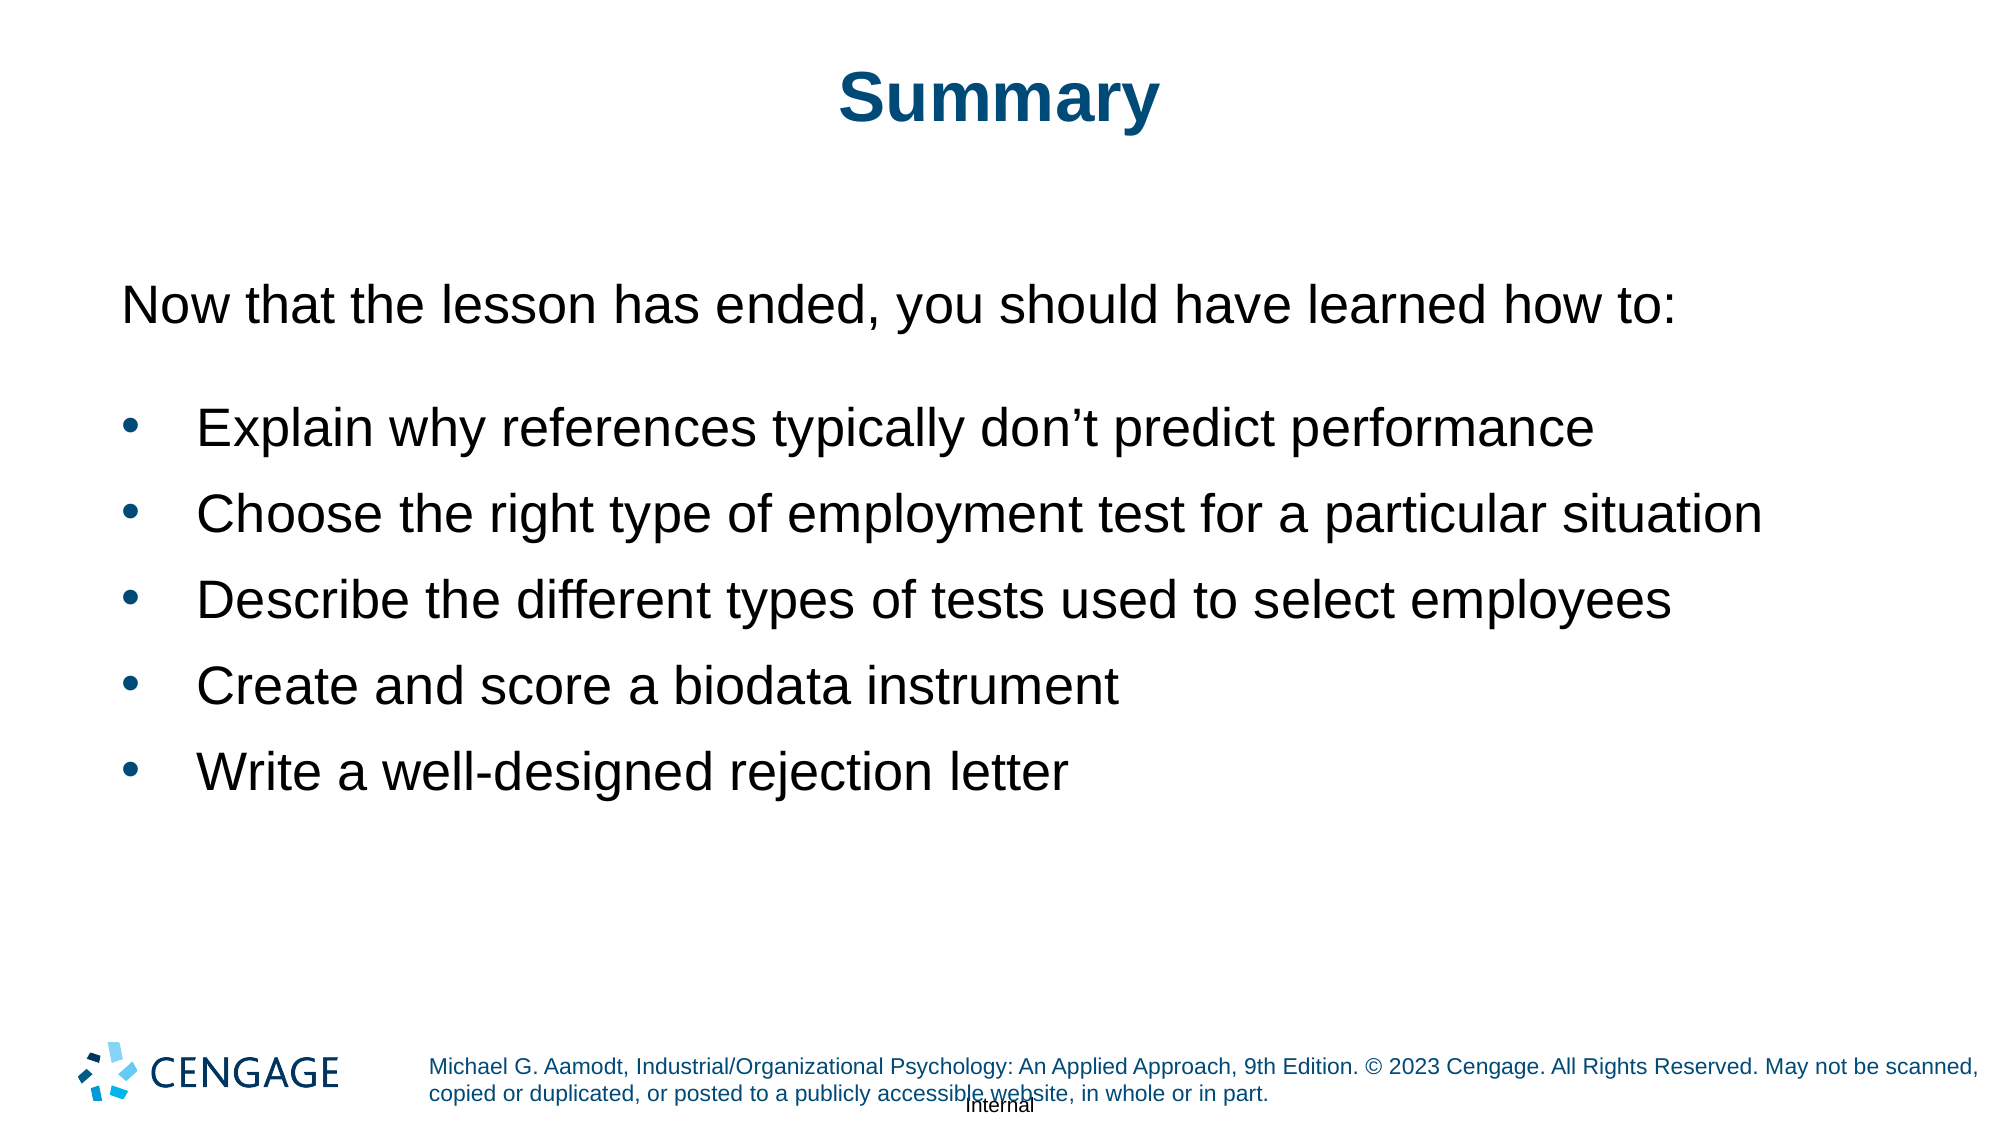

# Summary
Now that the lesson has ended, you should have learned how to:
Explain why references typically don’t predict performance
Choose the right type of employment test for a particular situation
Describe the different types of tests used to select employees
Create and score a biodata instrument
Write a well-designed rejection letter